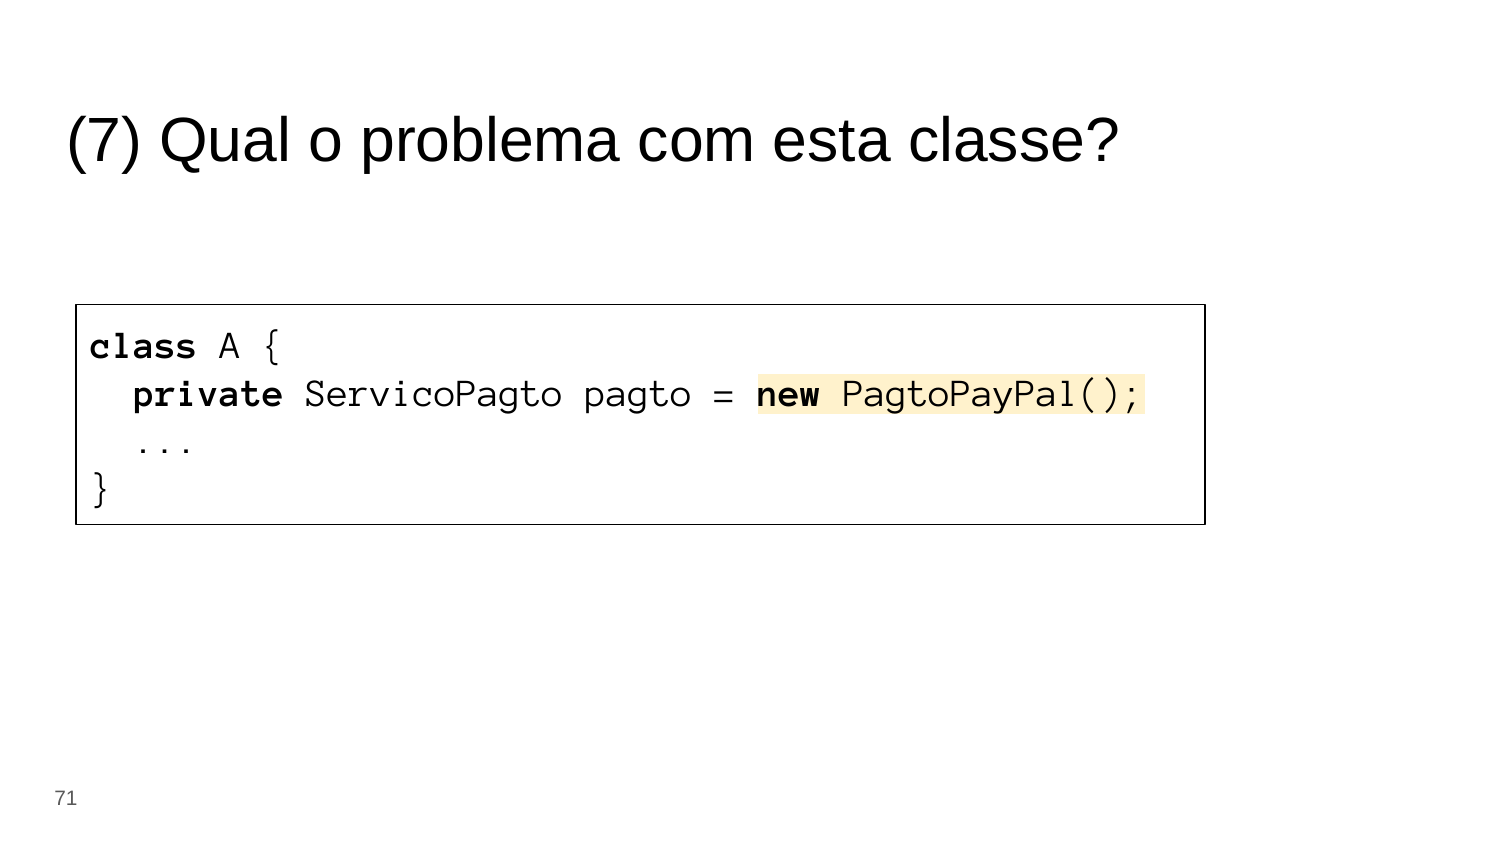

# (7) Qual o problema com esta classe?
class A {
  private ServicoPagto pagto = new PagtoPayPal();
  ...
}
71